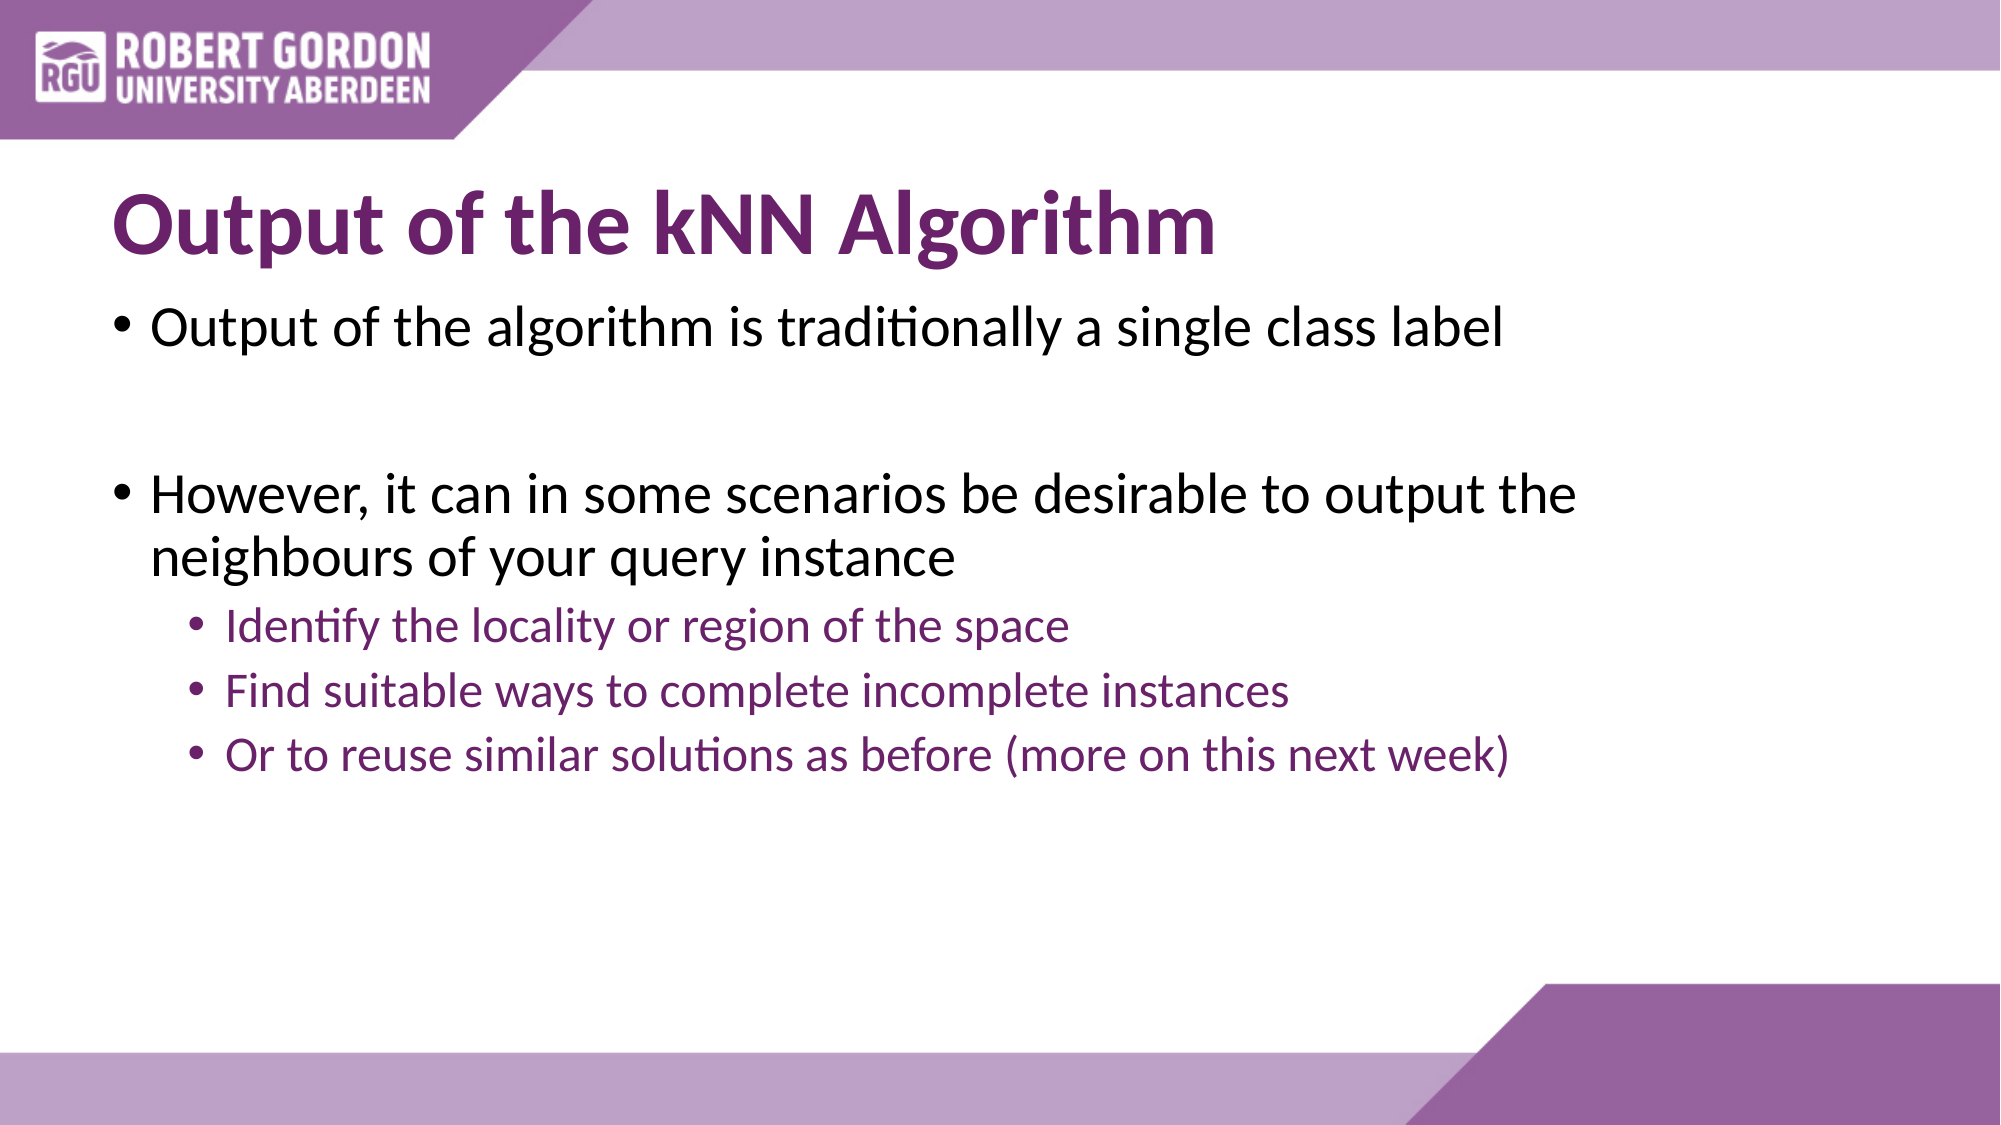

# Output of the kNN Algorithm
Output of the algorithm is traditionally a single class label

However, it can in some scenarios be desirable to output the neighbours of your query instance
Identify the locality or region of the space
Find suitable ways to complete incomplete instances
Or to reuse similar solutions as before (more on this next week)